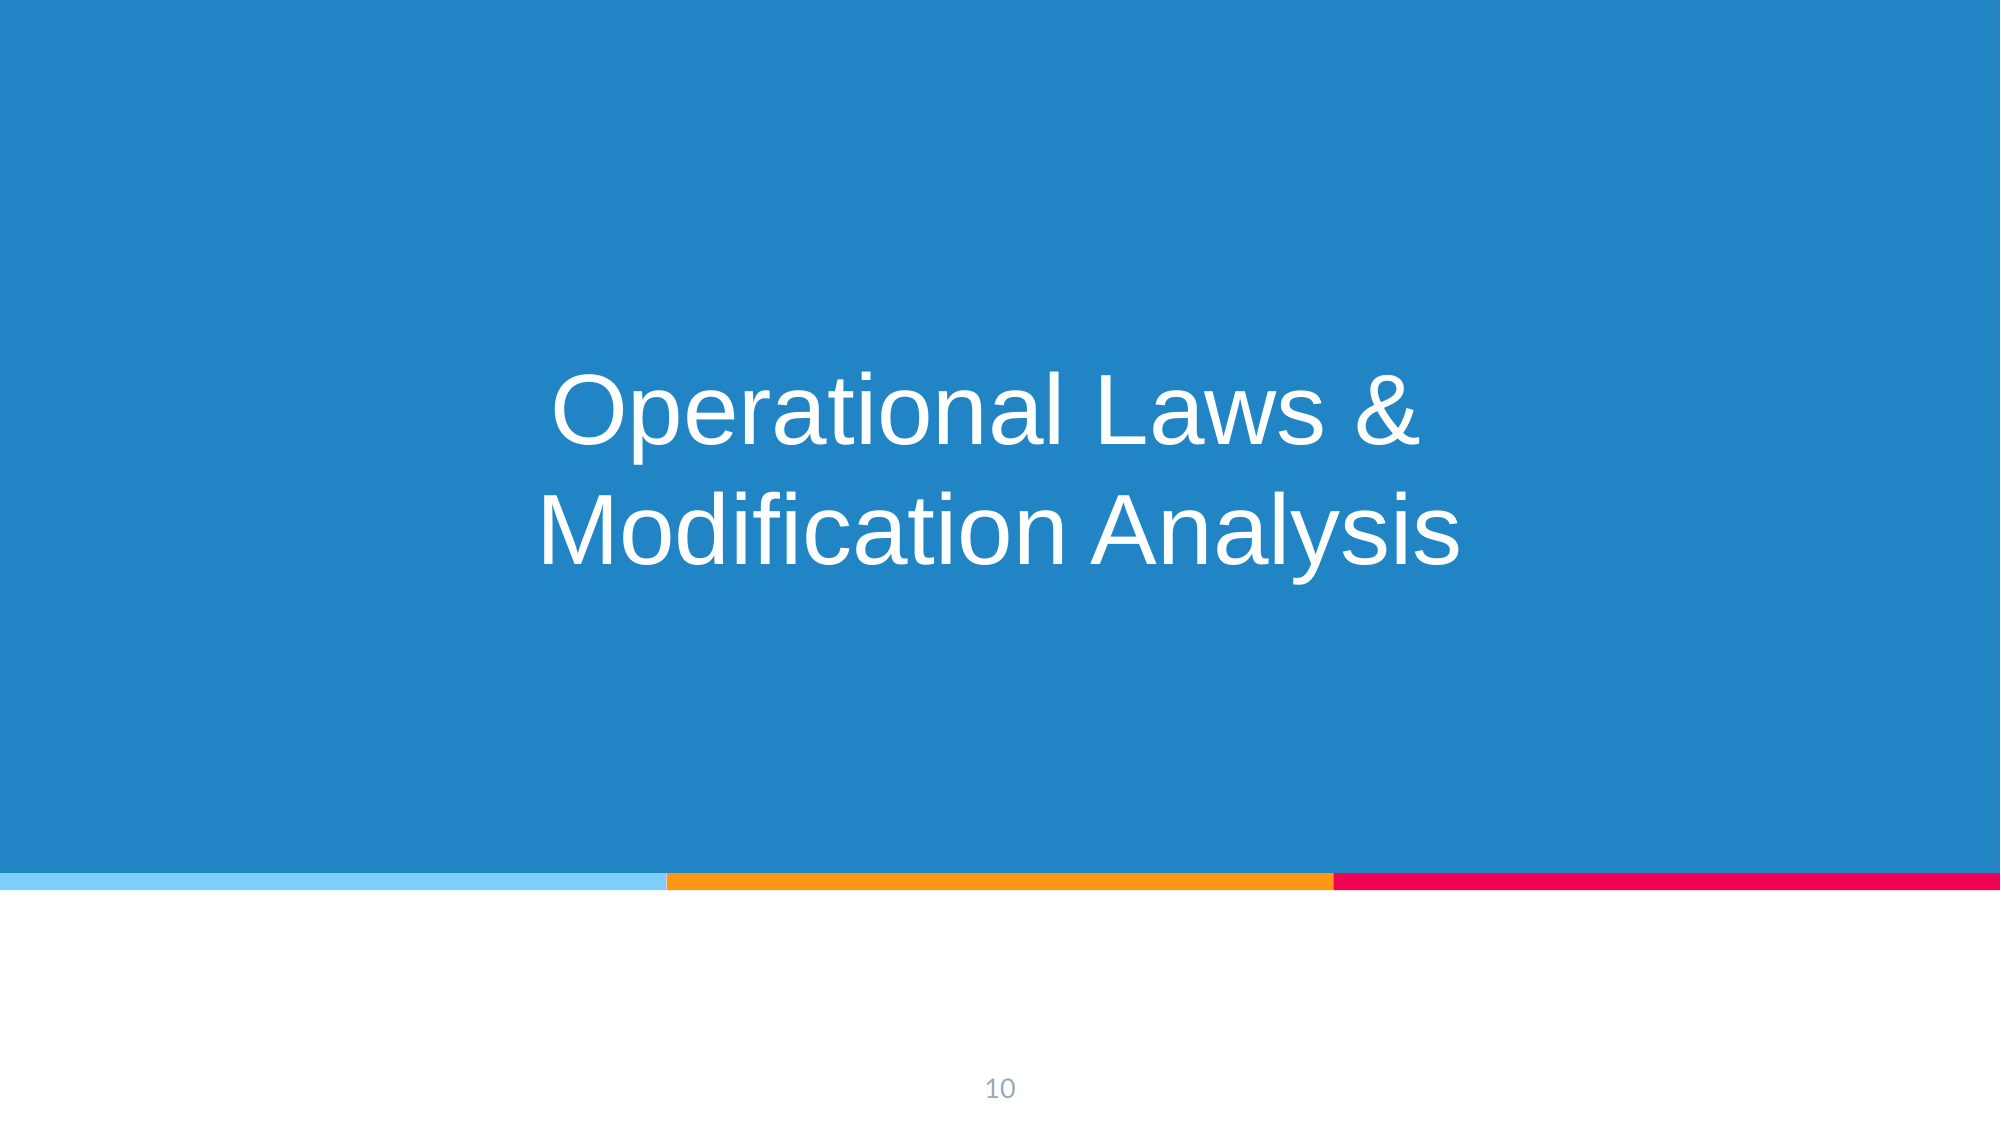

# Operational Laws & Modification Analysis

10